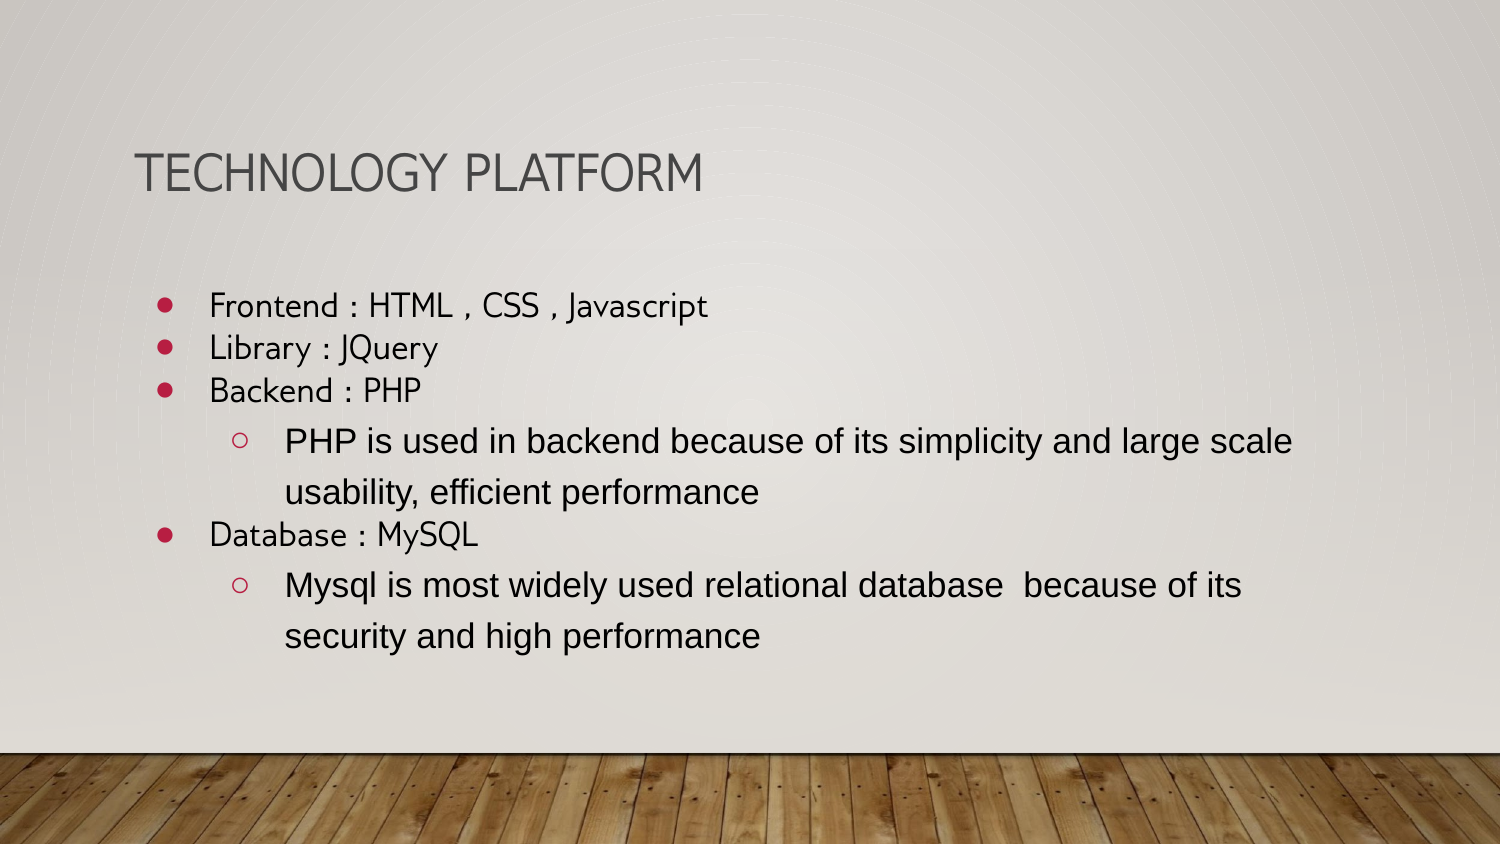

# TECHNOLOGY PLATFORM
Frontend : HTML , CSS , Javascript
Library : JQuery
Backend : PHP
PHP is used in backend because of its simplicity and large scale usability, efficient performance
Database : MySQL
Mysql is most widely used relational database  because of its security and high performance